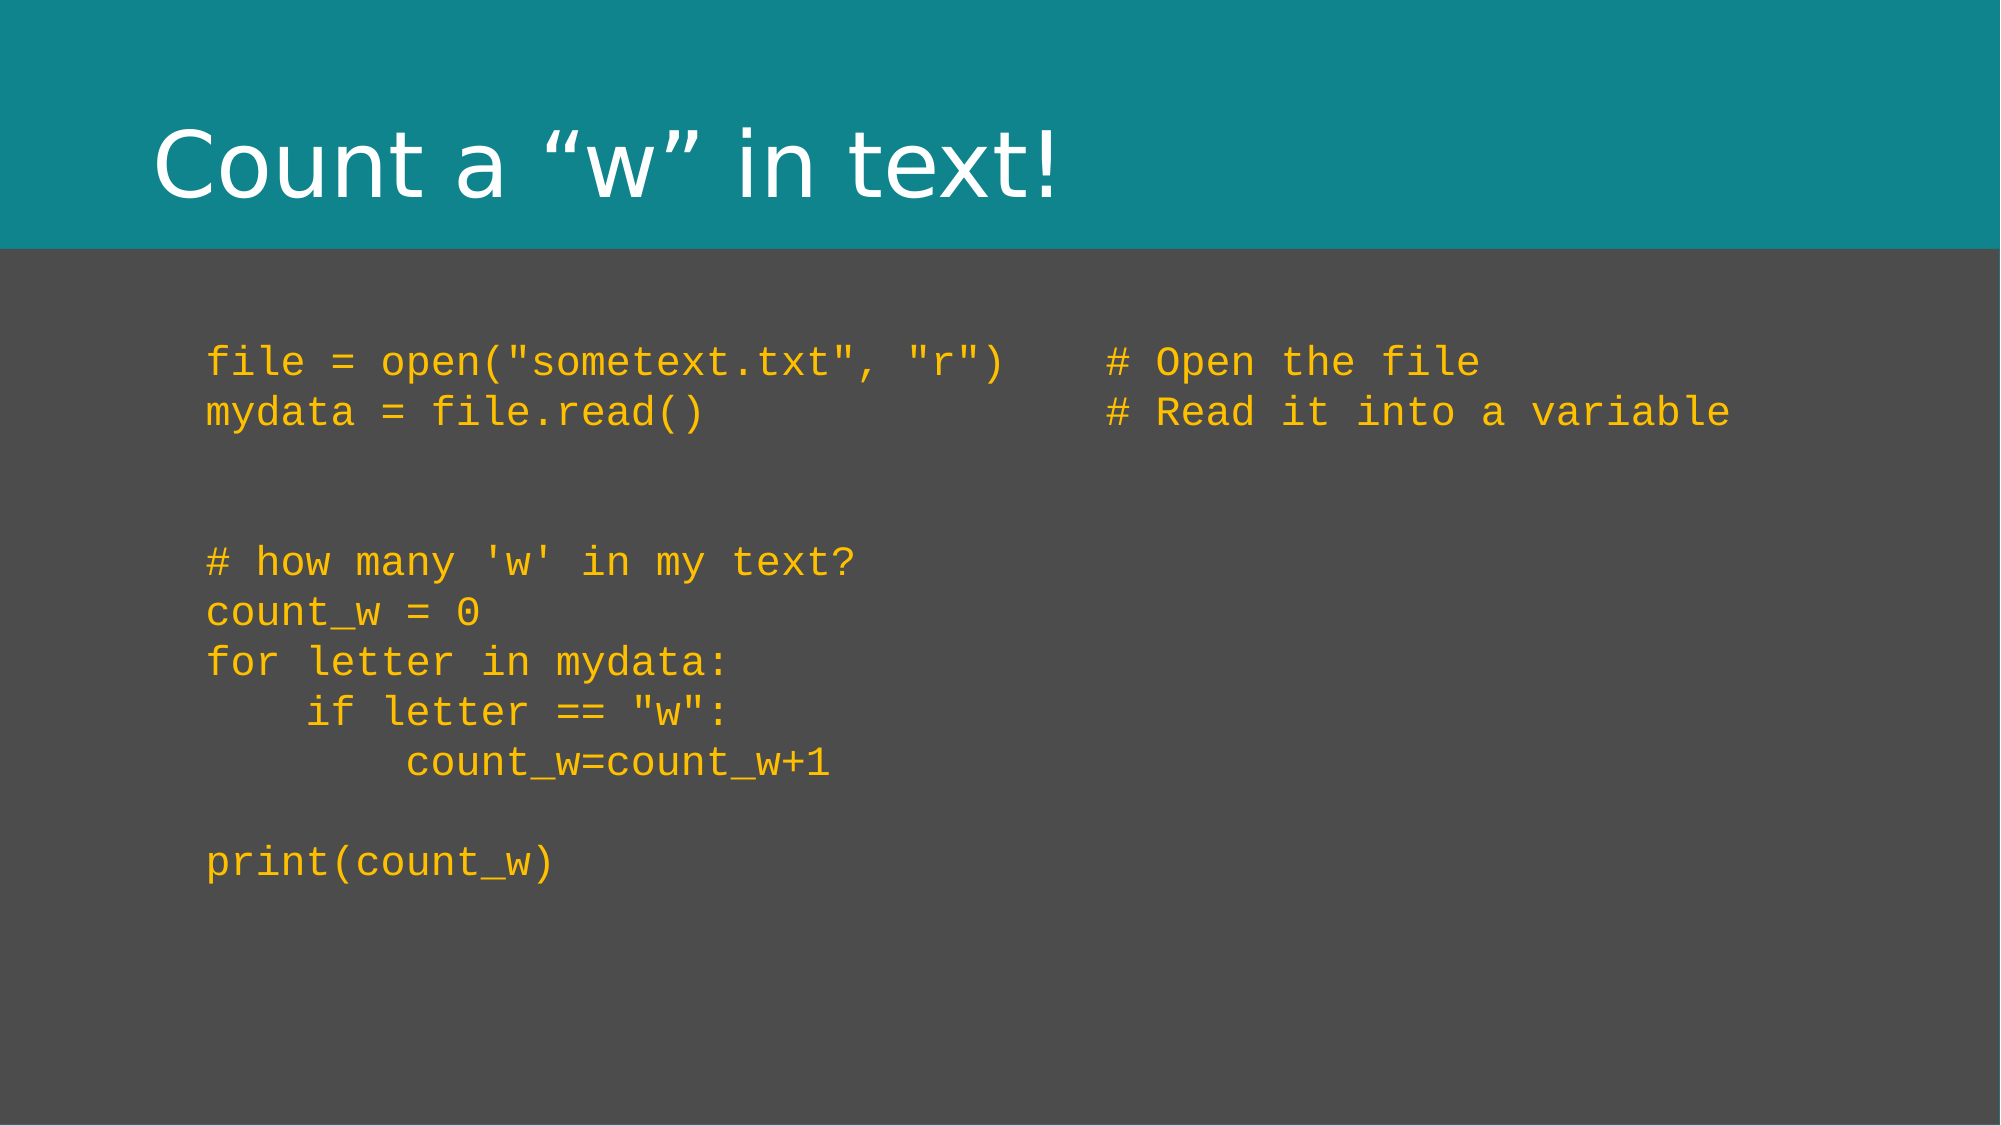

# Count a “w” in text!

file = open("sometext.txt", "r")	# Open the file
mydata = file.read()			# Read it into a variable

# how many 'w' in my text?
count_w = 0
for letter in mydata:
    if letter == "w":
        count_w=count_w+1

print(count_w)